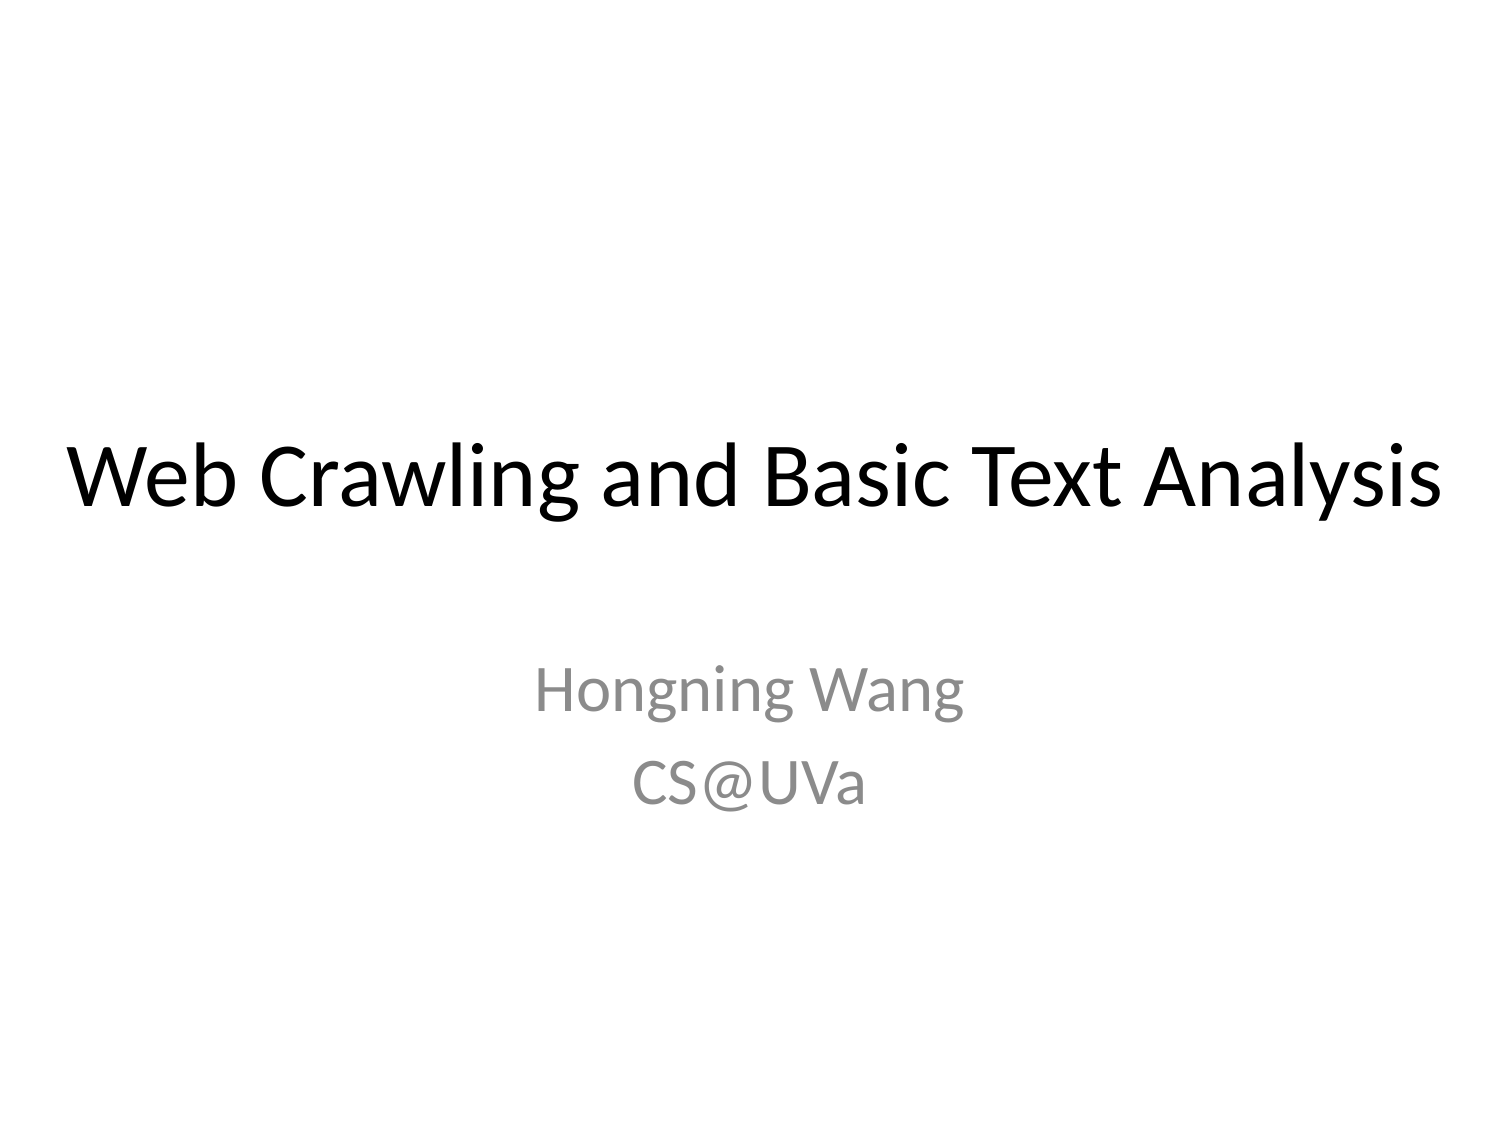

# Web Crawling and Basic Text Analysis
Hongning Wang
CS@UVa